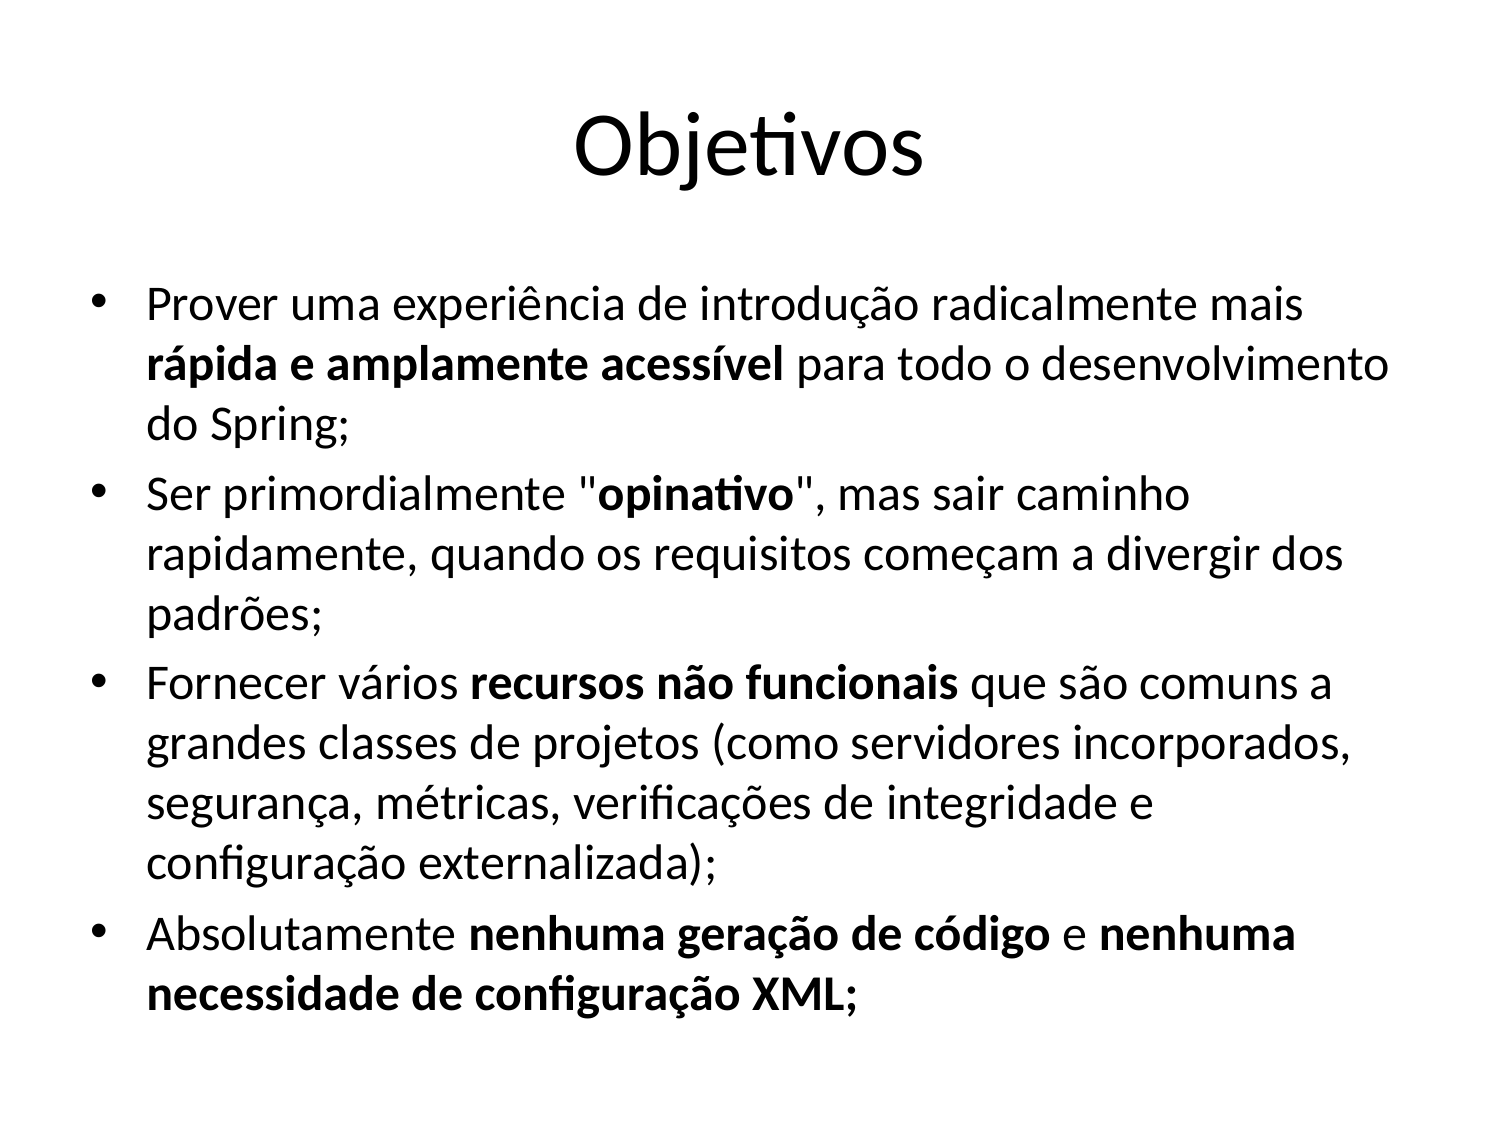

# Objetivos
Prover uma experiência de introdução radicalmente mais rápida e amplamente acessível para todo o desenvolvimento do Spring;
Ser primordialmente "opinativo", mas sair caminho rapidamente, quando os requisitos começam a divergir dos padrões;
Fornecer vários recursos não funcionais que são comuns a grandes classes de projetos (como servidores incorporados, segurança, métricas, verificações de integridade e configuração externalizada);
Absolutamente nenhuma geração de código e nenhuma necessidade de configuração XML;